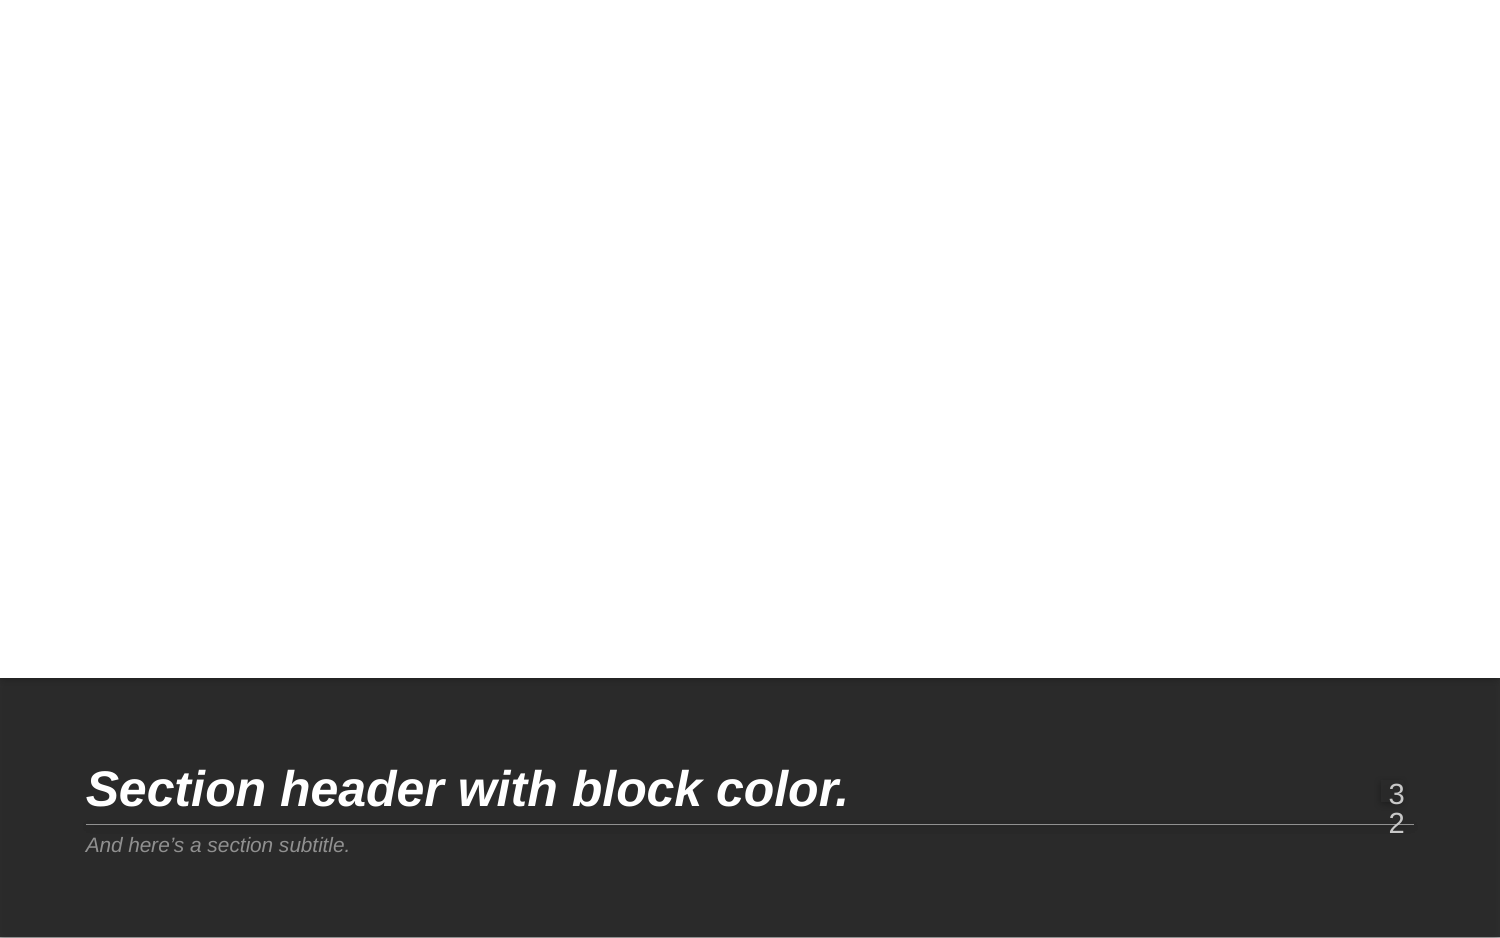

# Section header with block color.
32
And here’s a section subtitle.